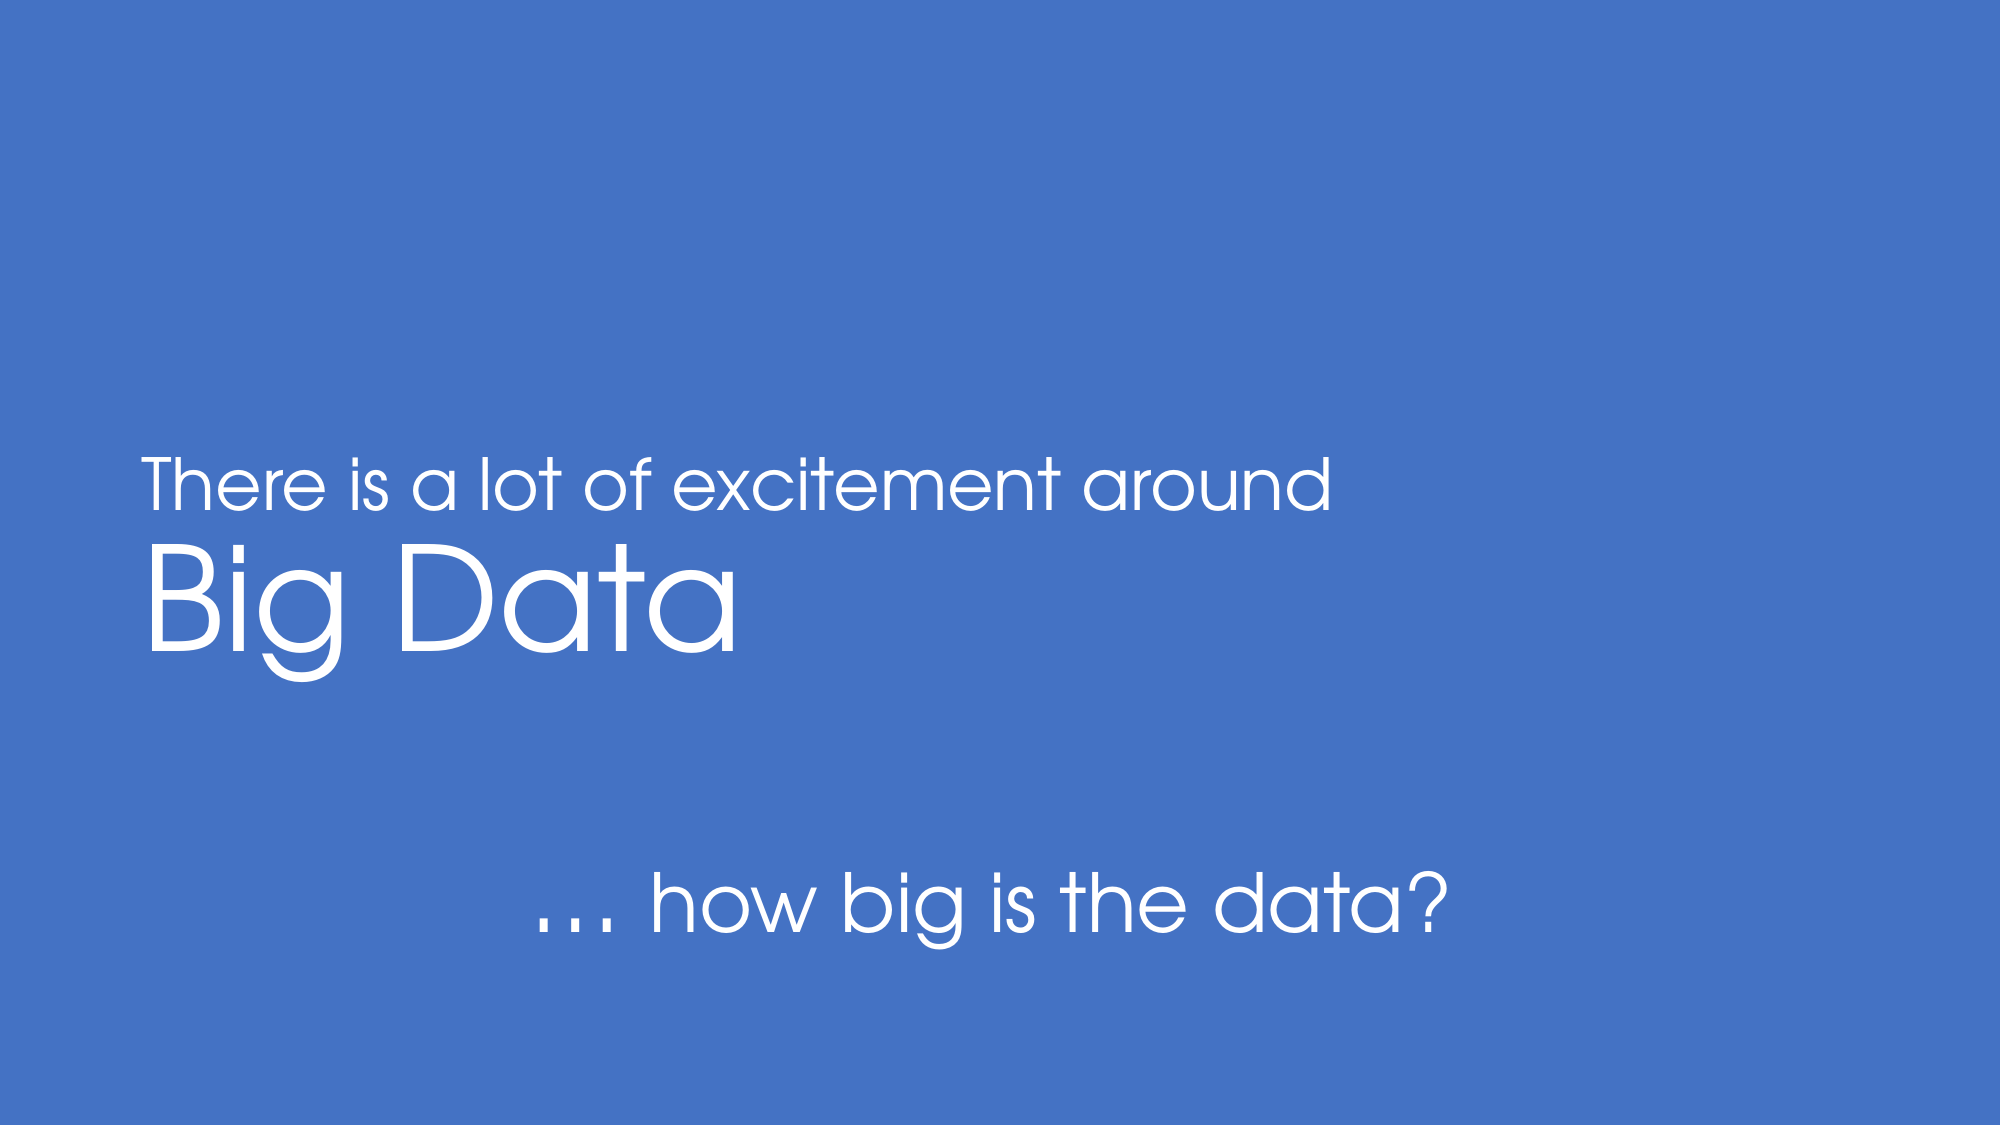

# There is a lot of excitement around Big Data … how big is the data?